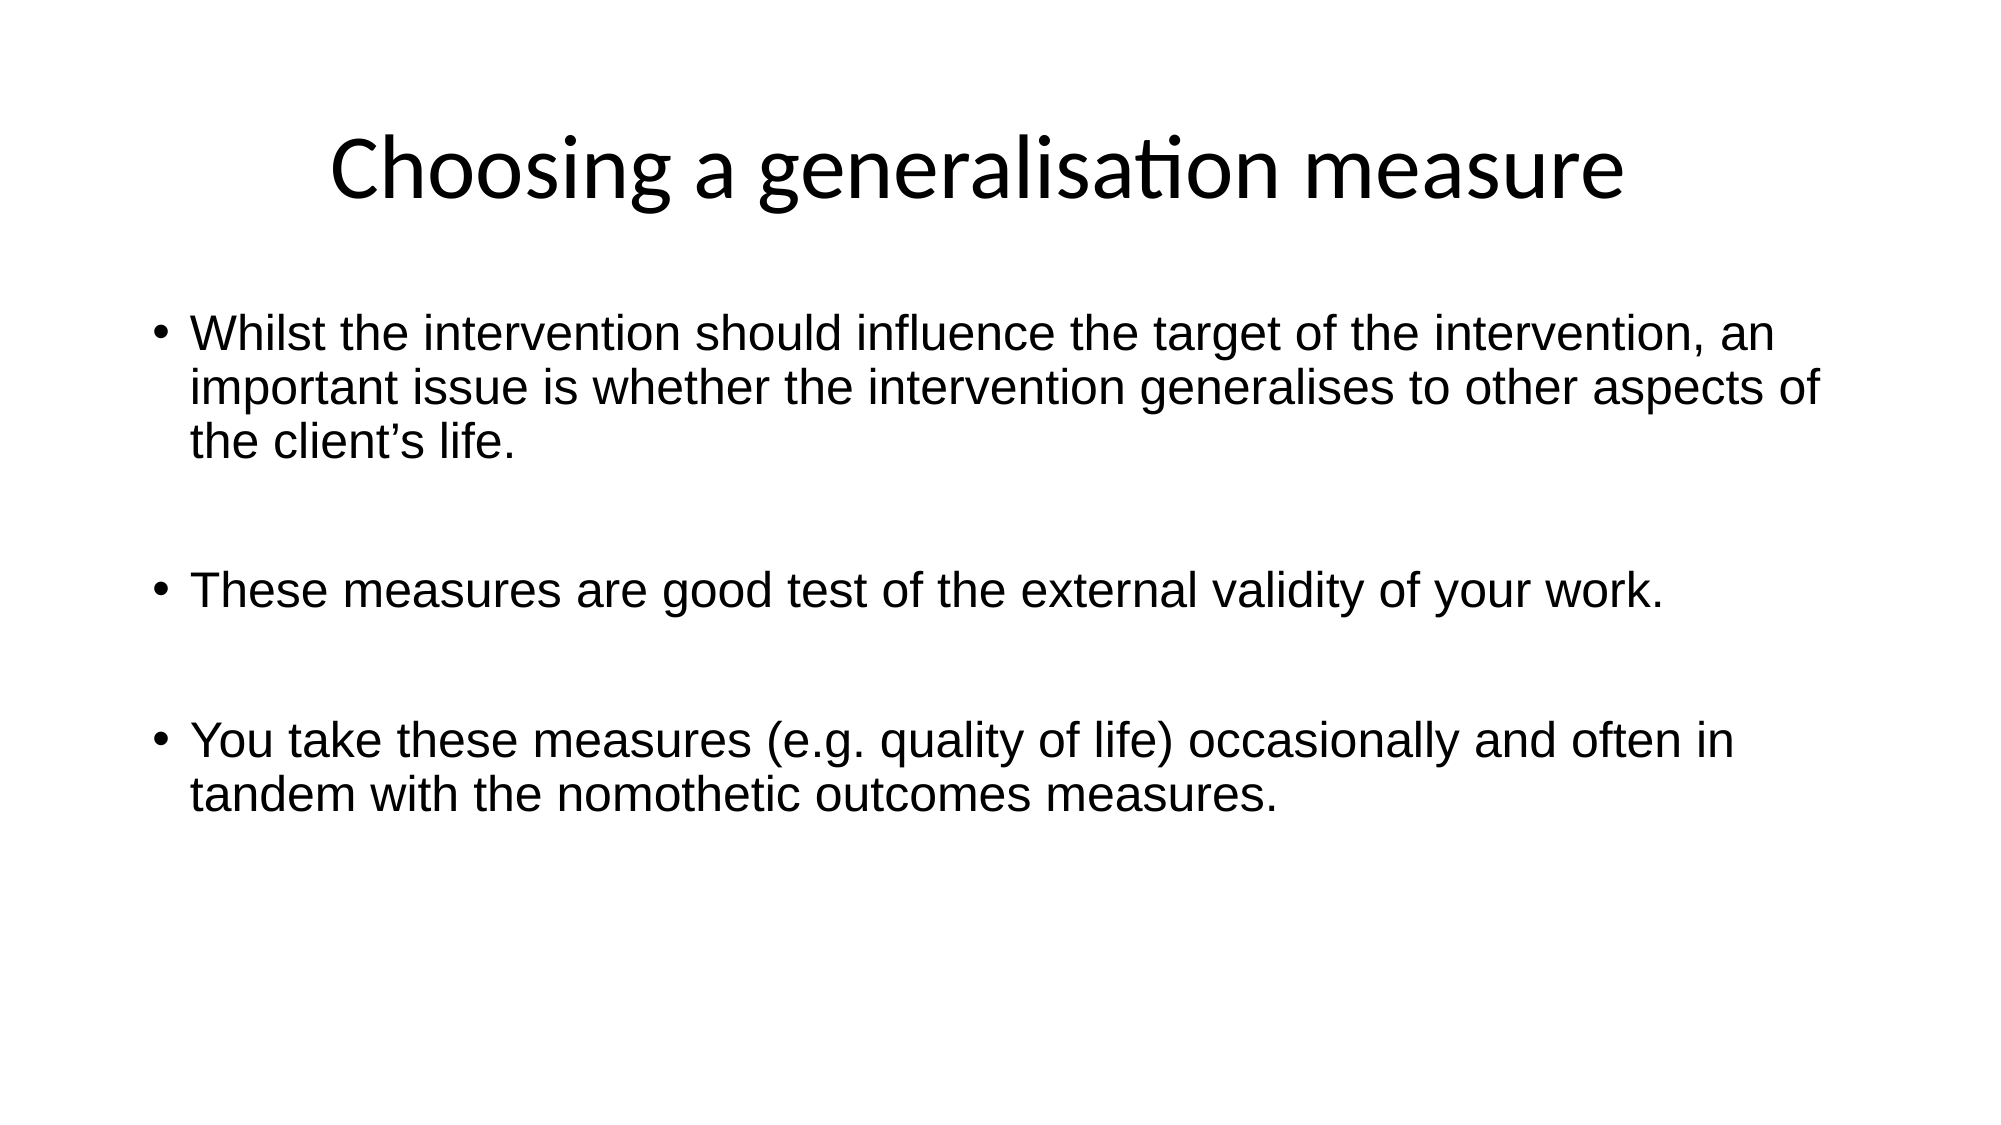

# Choosing a generalisation measure
Whilst the intervention should influence the target of the intervention, an important issue is whether the intervention generalises to other aspects of the client’s life.

These measures are good test of the external validity of your work.

You take these measures (e.g. quality of life) occasionally and often in tandem with the nomothetic outcomes measures.